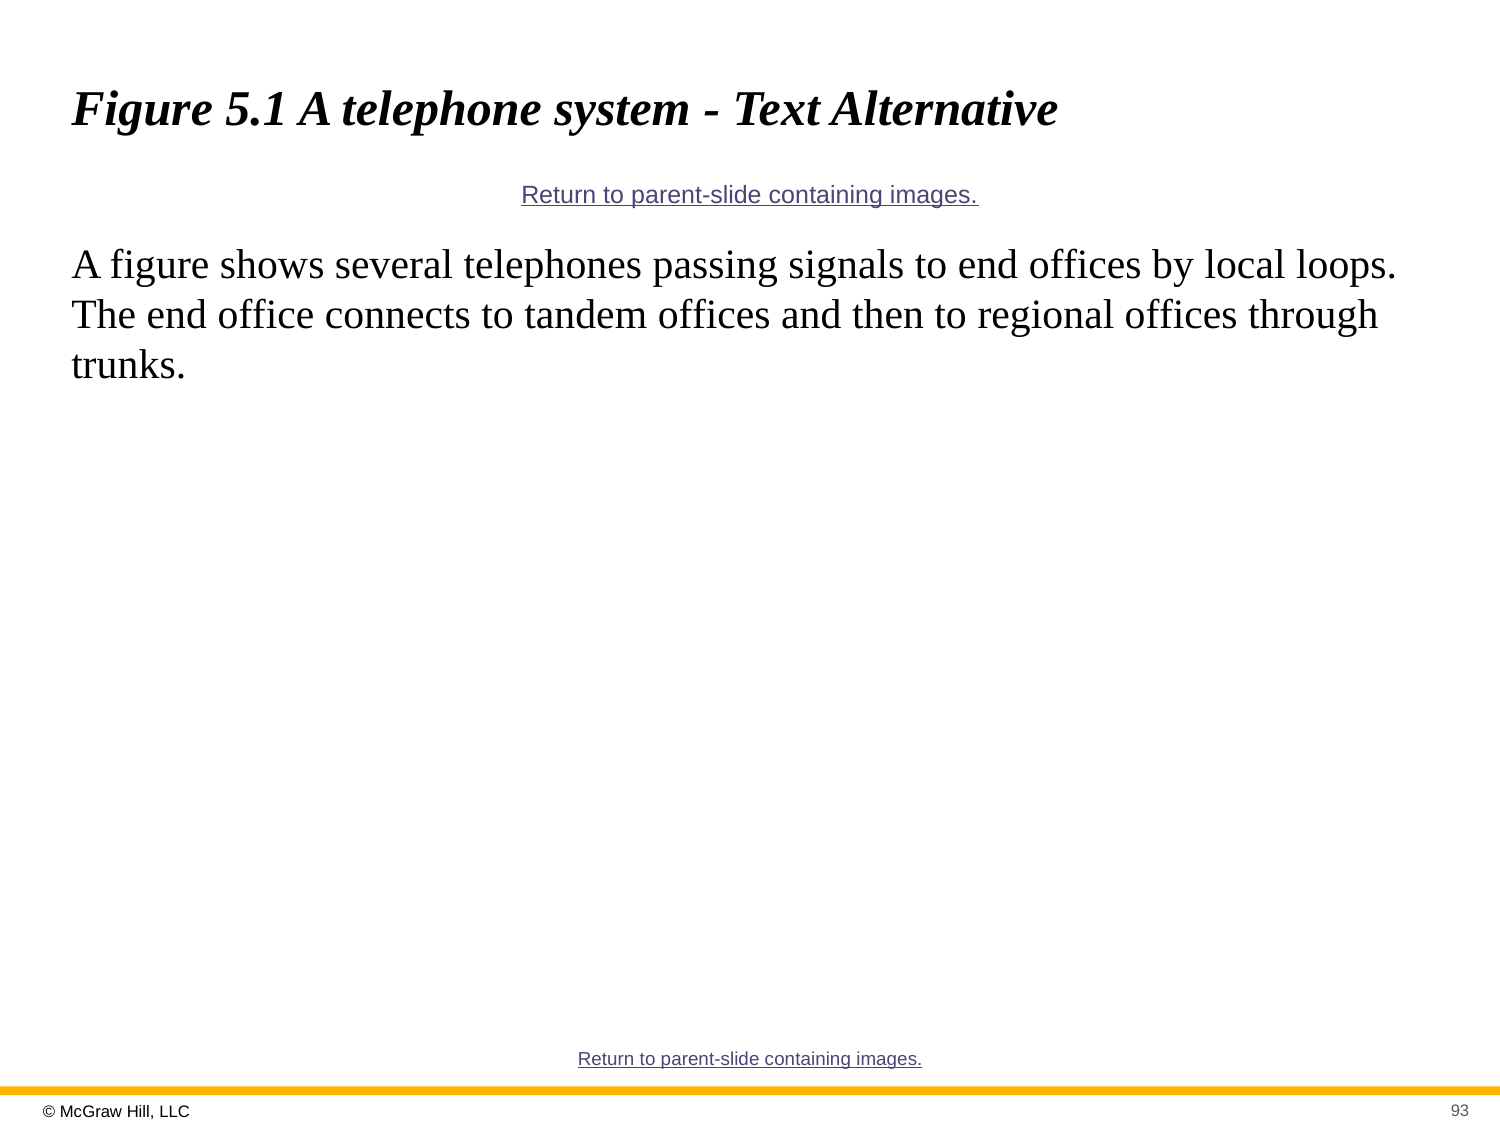

# Figure 5.1 A telephone system - Text Alternative
Return to parent-slide containing images.
A figure shows several telephones passing signals to end offices by local loops. The end office connects to tandem offices and then to regional offices through trunks.
Return to parent-slide containing images.
93